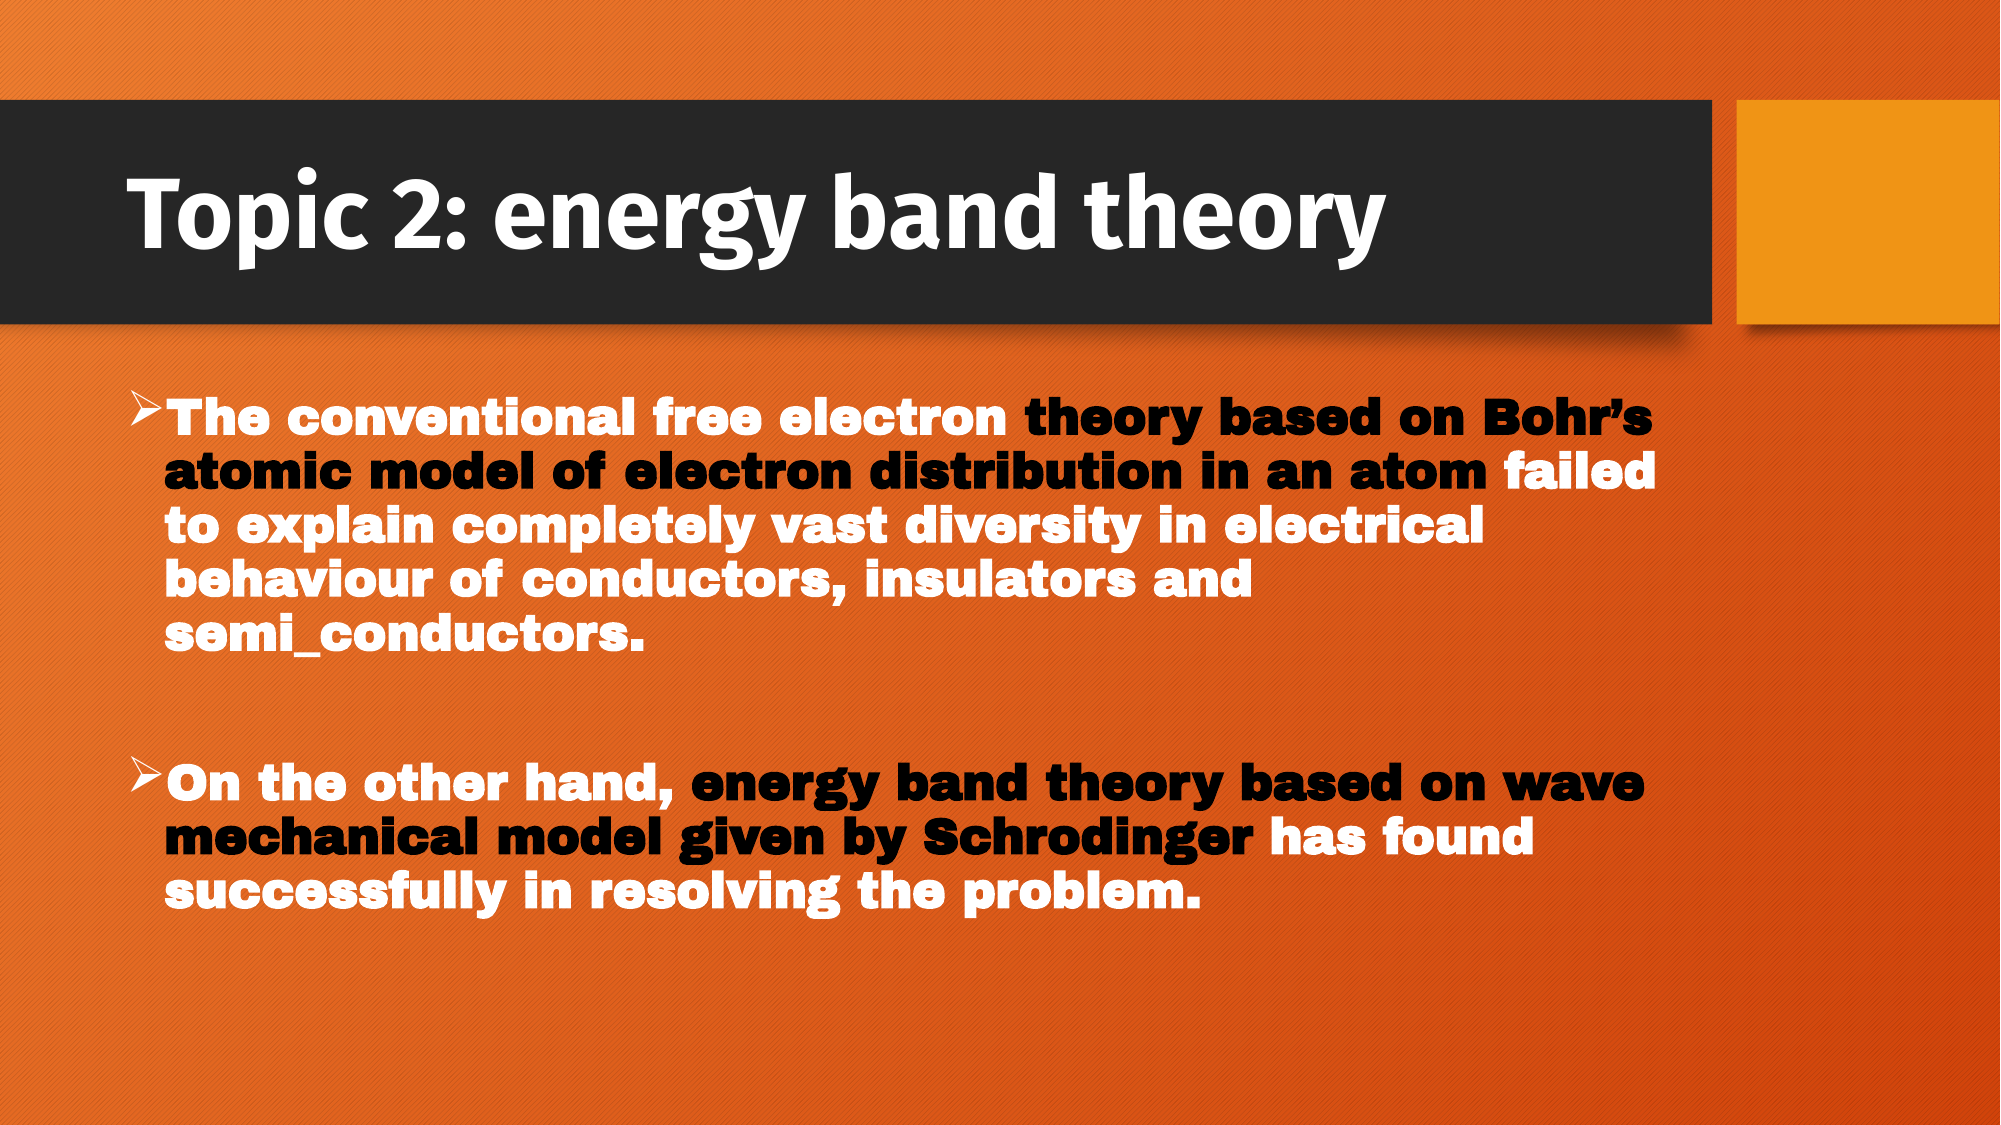

# Topic 2: energy band theory
The conventional free electron theory based on Bohr’s atomic model of electron distribution in an atom failed to explain completely vast diversity in electrical behaviour of conductors, insulators and semi_conductors.

On the other hand, energy band theory based on wave mechanical model given by Schrodinger has found successfully in resolving the problem.